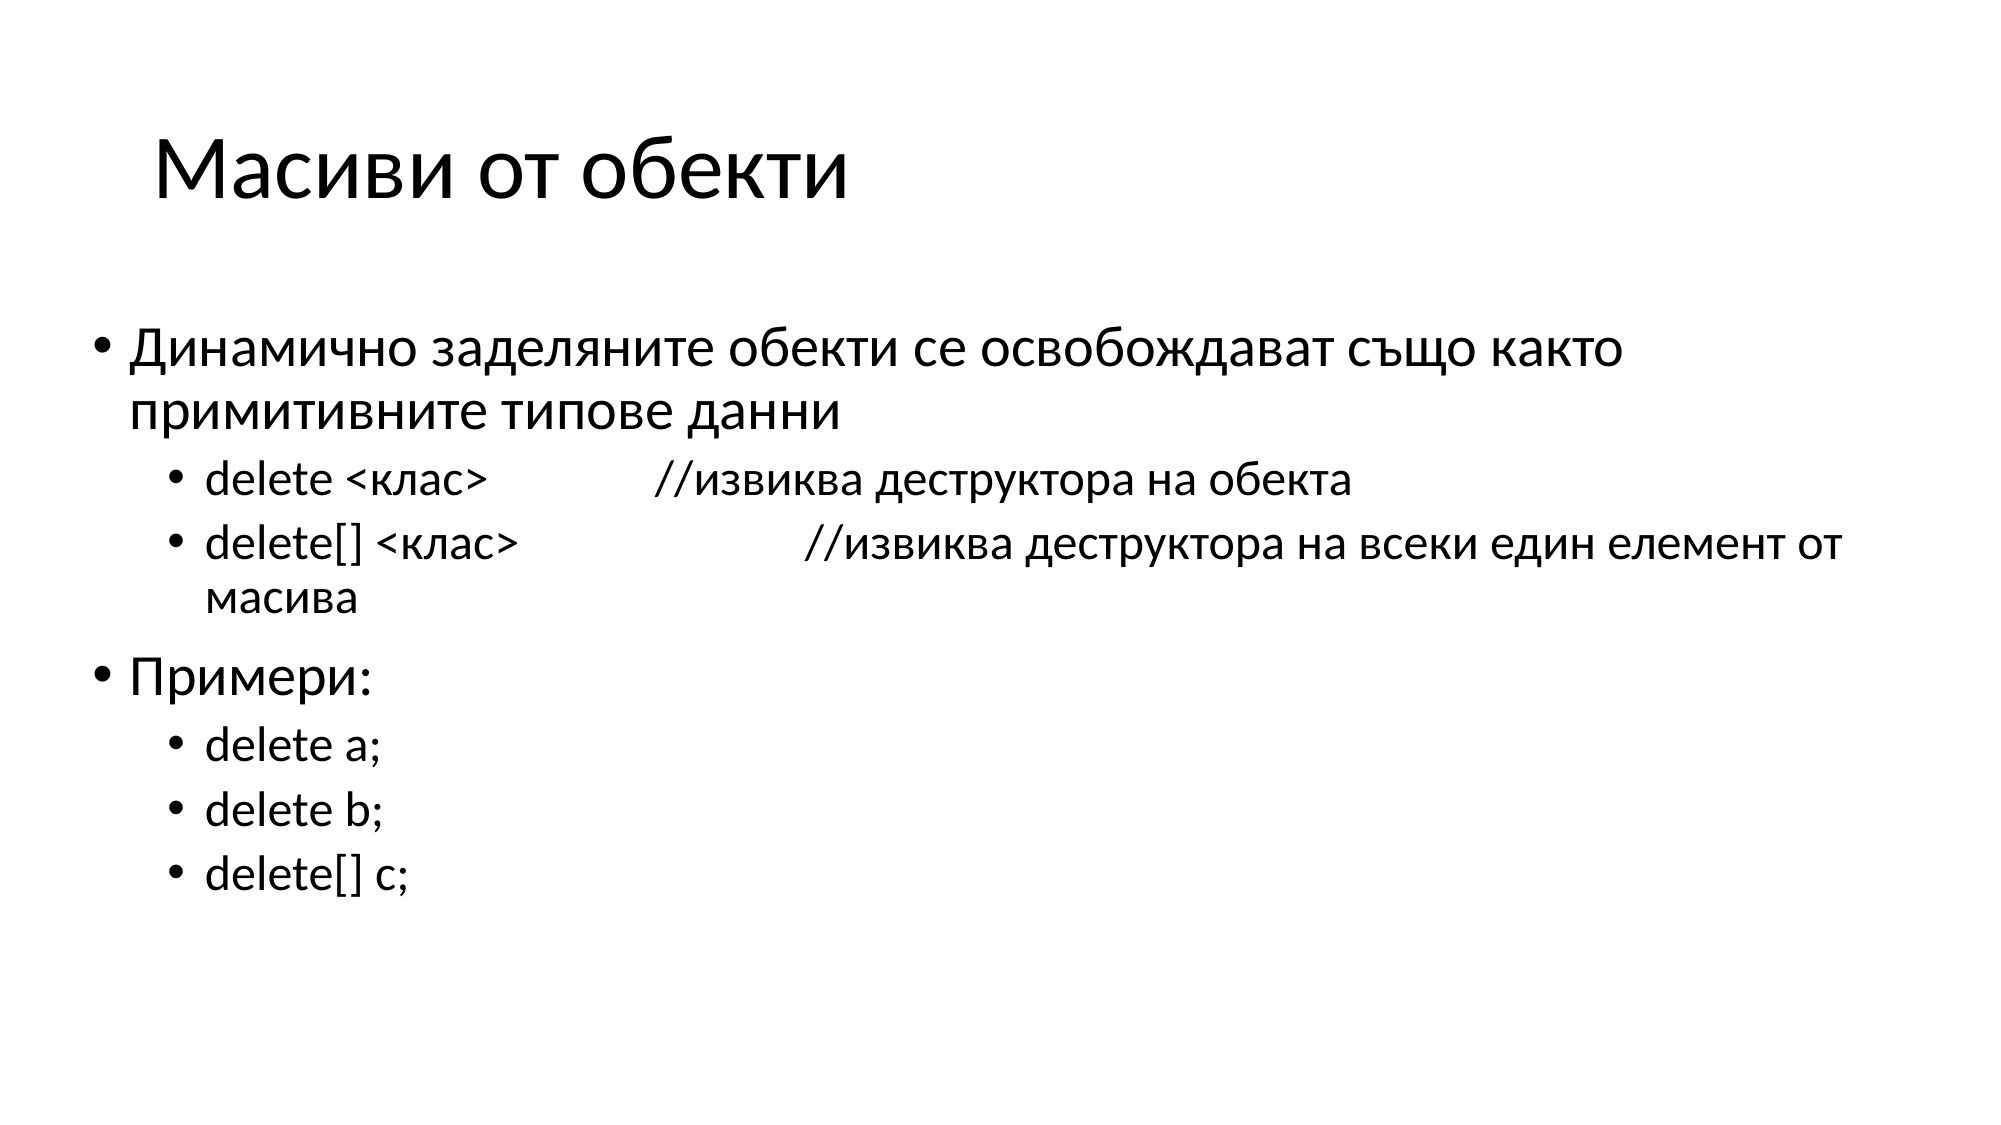

# Масиви от обекти
Динамично заделяните обекти се освобождават също както примитивните типове данни
delete <клас> 		//извиква деструктора на обекта
delete[] <клас>		//извиква деструктора на всеки един елемент от 	масива
Примери:
delete a;
delete b;
delete[] c;